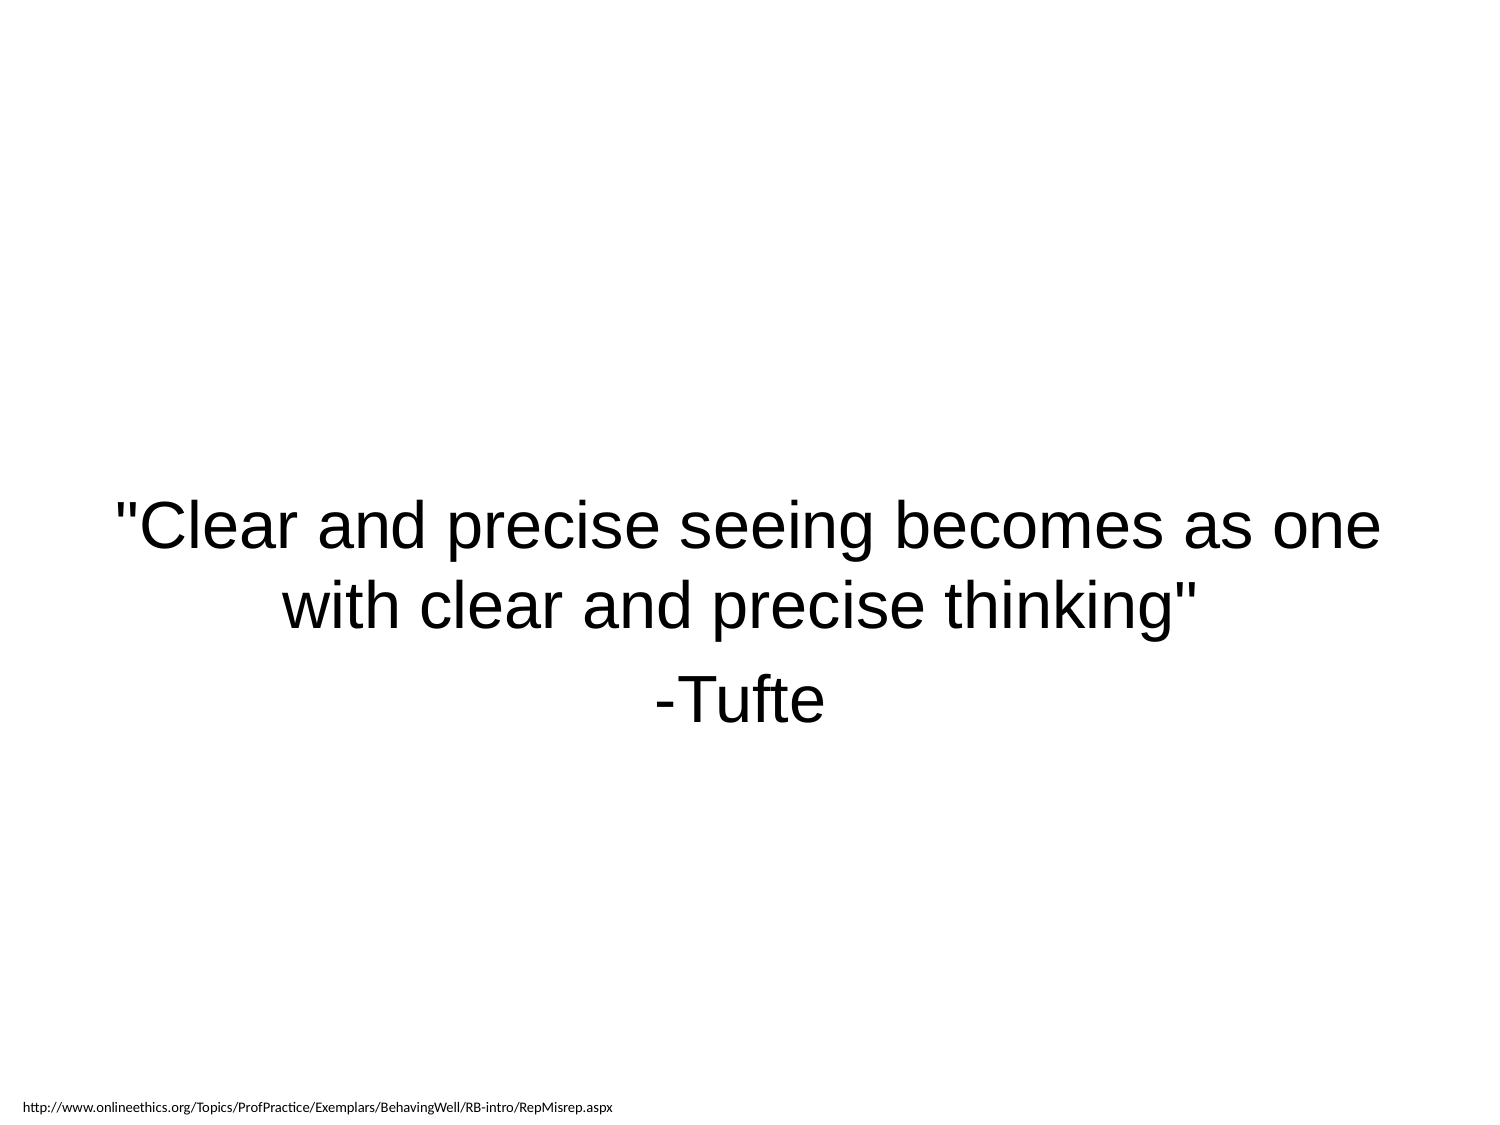

"Clear and precise seeing becomes as one with clear and precise thinking"
-Tufte

http://www.onlineethics.org/Topics/ProfPractice/Exemplars/BehavingWell/RB-intro/RepMisrep.aspx